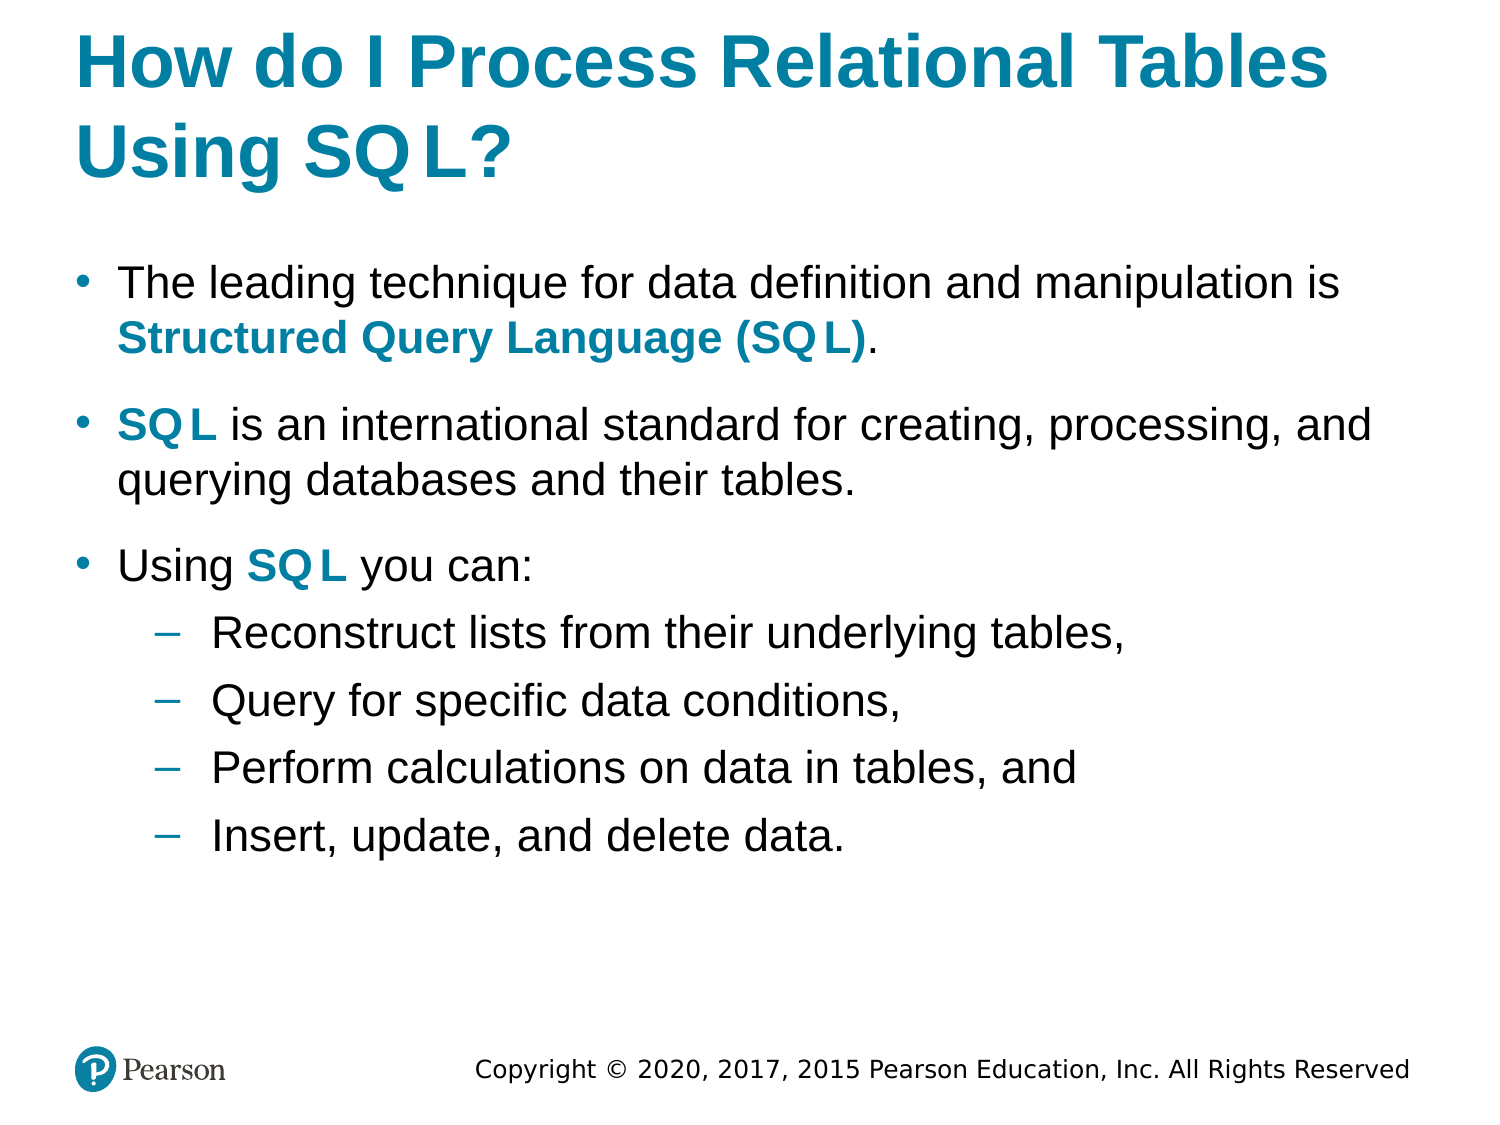

# How do I Process Relational Tables Using S Q L?
The leading technique for data definition and manipulation is Structured Query Language (S Q L).
S Q L is an international standard for creating, processing, and querying databases and their tables.
Using S Q L you can:
Reconstruct lists from their underlying tables,
Query for specific data conditions,
Perform calculations on data in tables, and
Insert, update, and delete data.